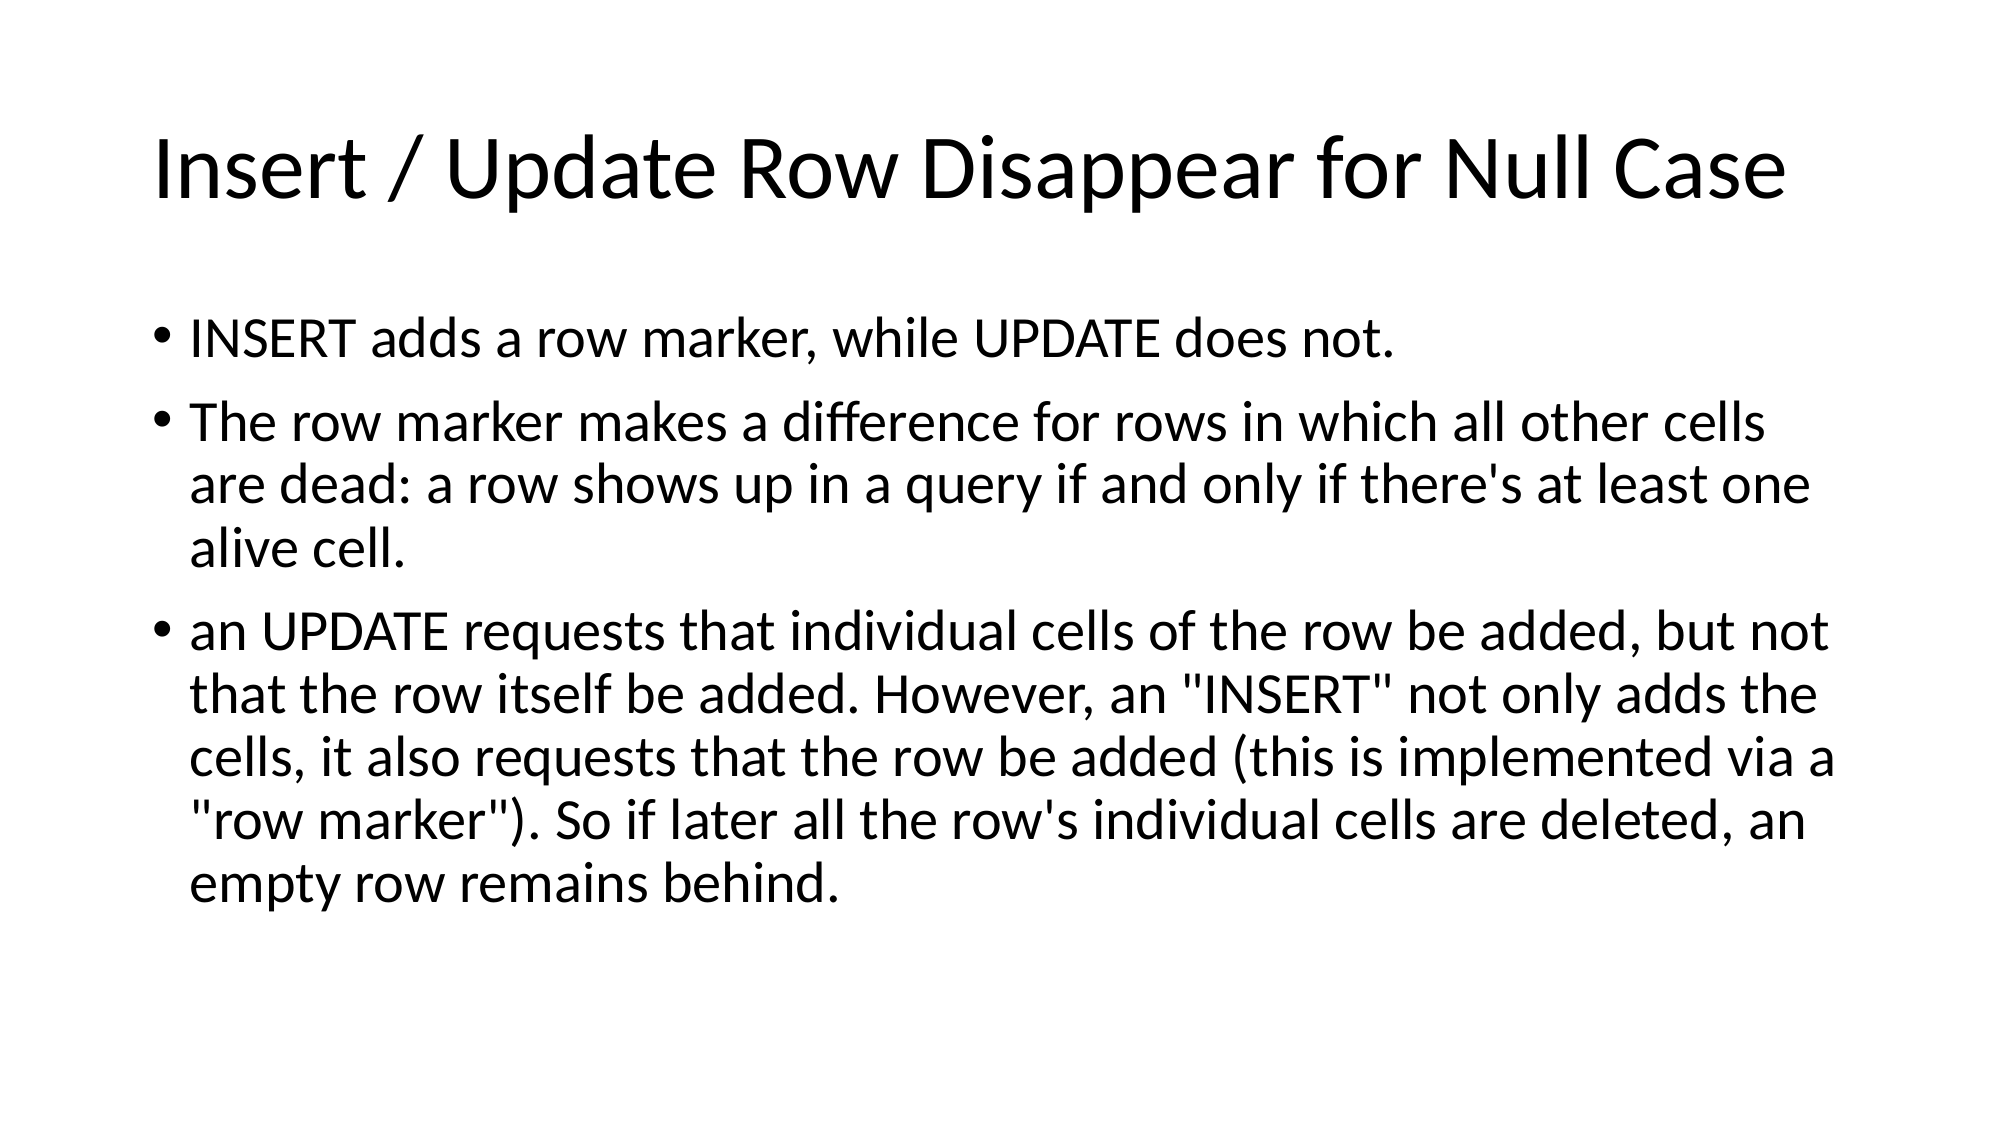

# Insert / Update Row Disappear for Null Case
INSERT adds a row marker, while UPDATE does not.
The row marker makes a difference for rows in which all other cells are dead: a row shows up in a query if and only if there's at least one alive cell.
an UPDATE requests that individual cells of the row be added, but not that the row itself be added. However, an "INSERT" not only adds the cells, it also requests that the row be added (this is implemented via a "row marker"). So if later all the row's individual cells are deleted, an empty row remains behind.